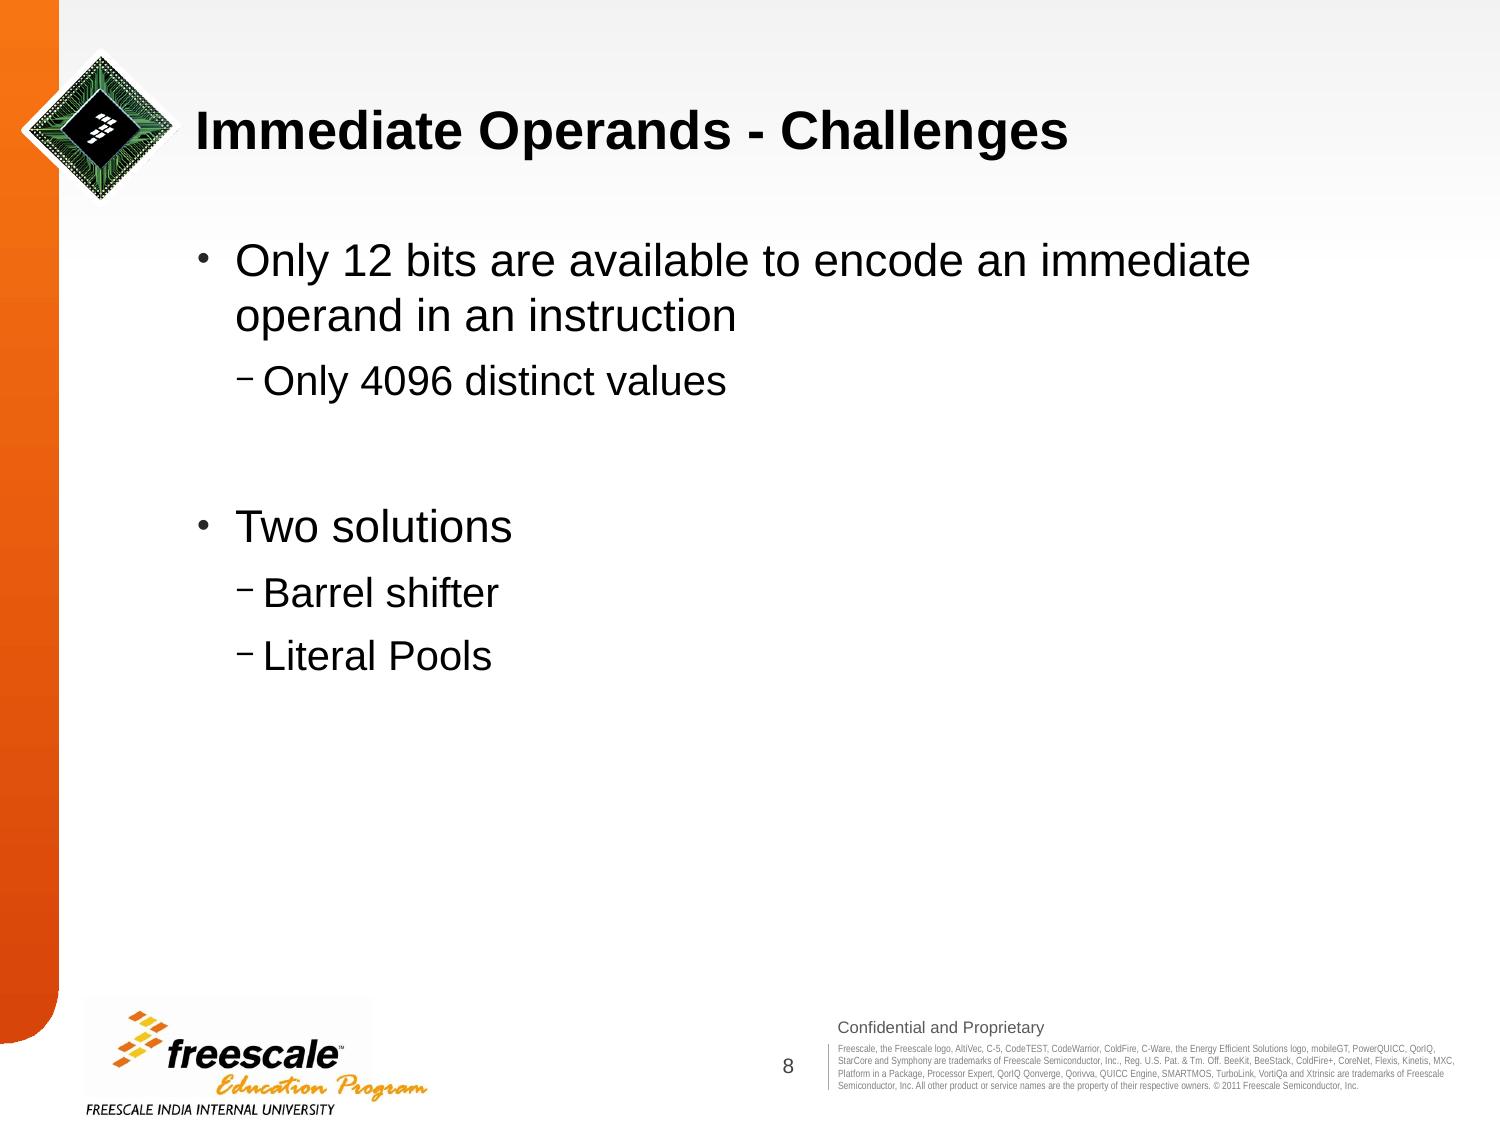

# Immediate Operands - Challenges
Only 12 bits are available to encode an immediate operand in an instruction
Only 4096 distinct values

Two solutions
Barrel shifter
Literal Pools